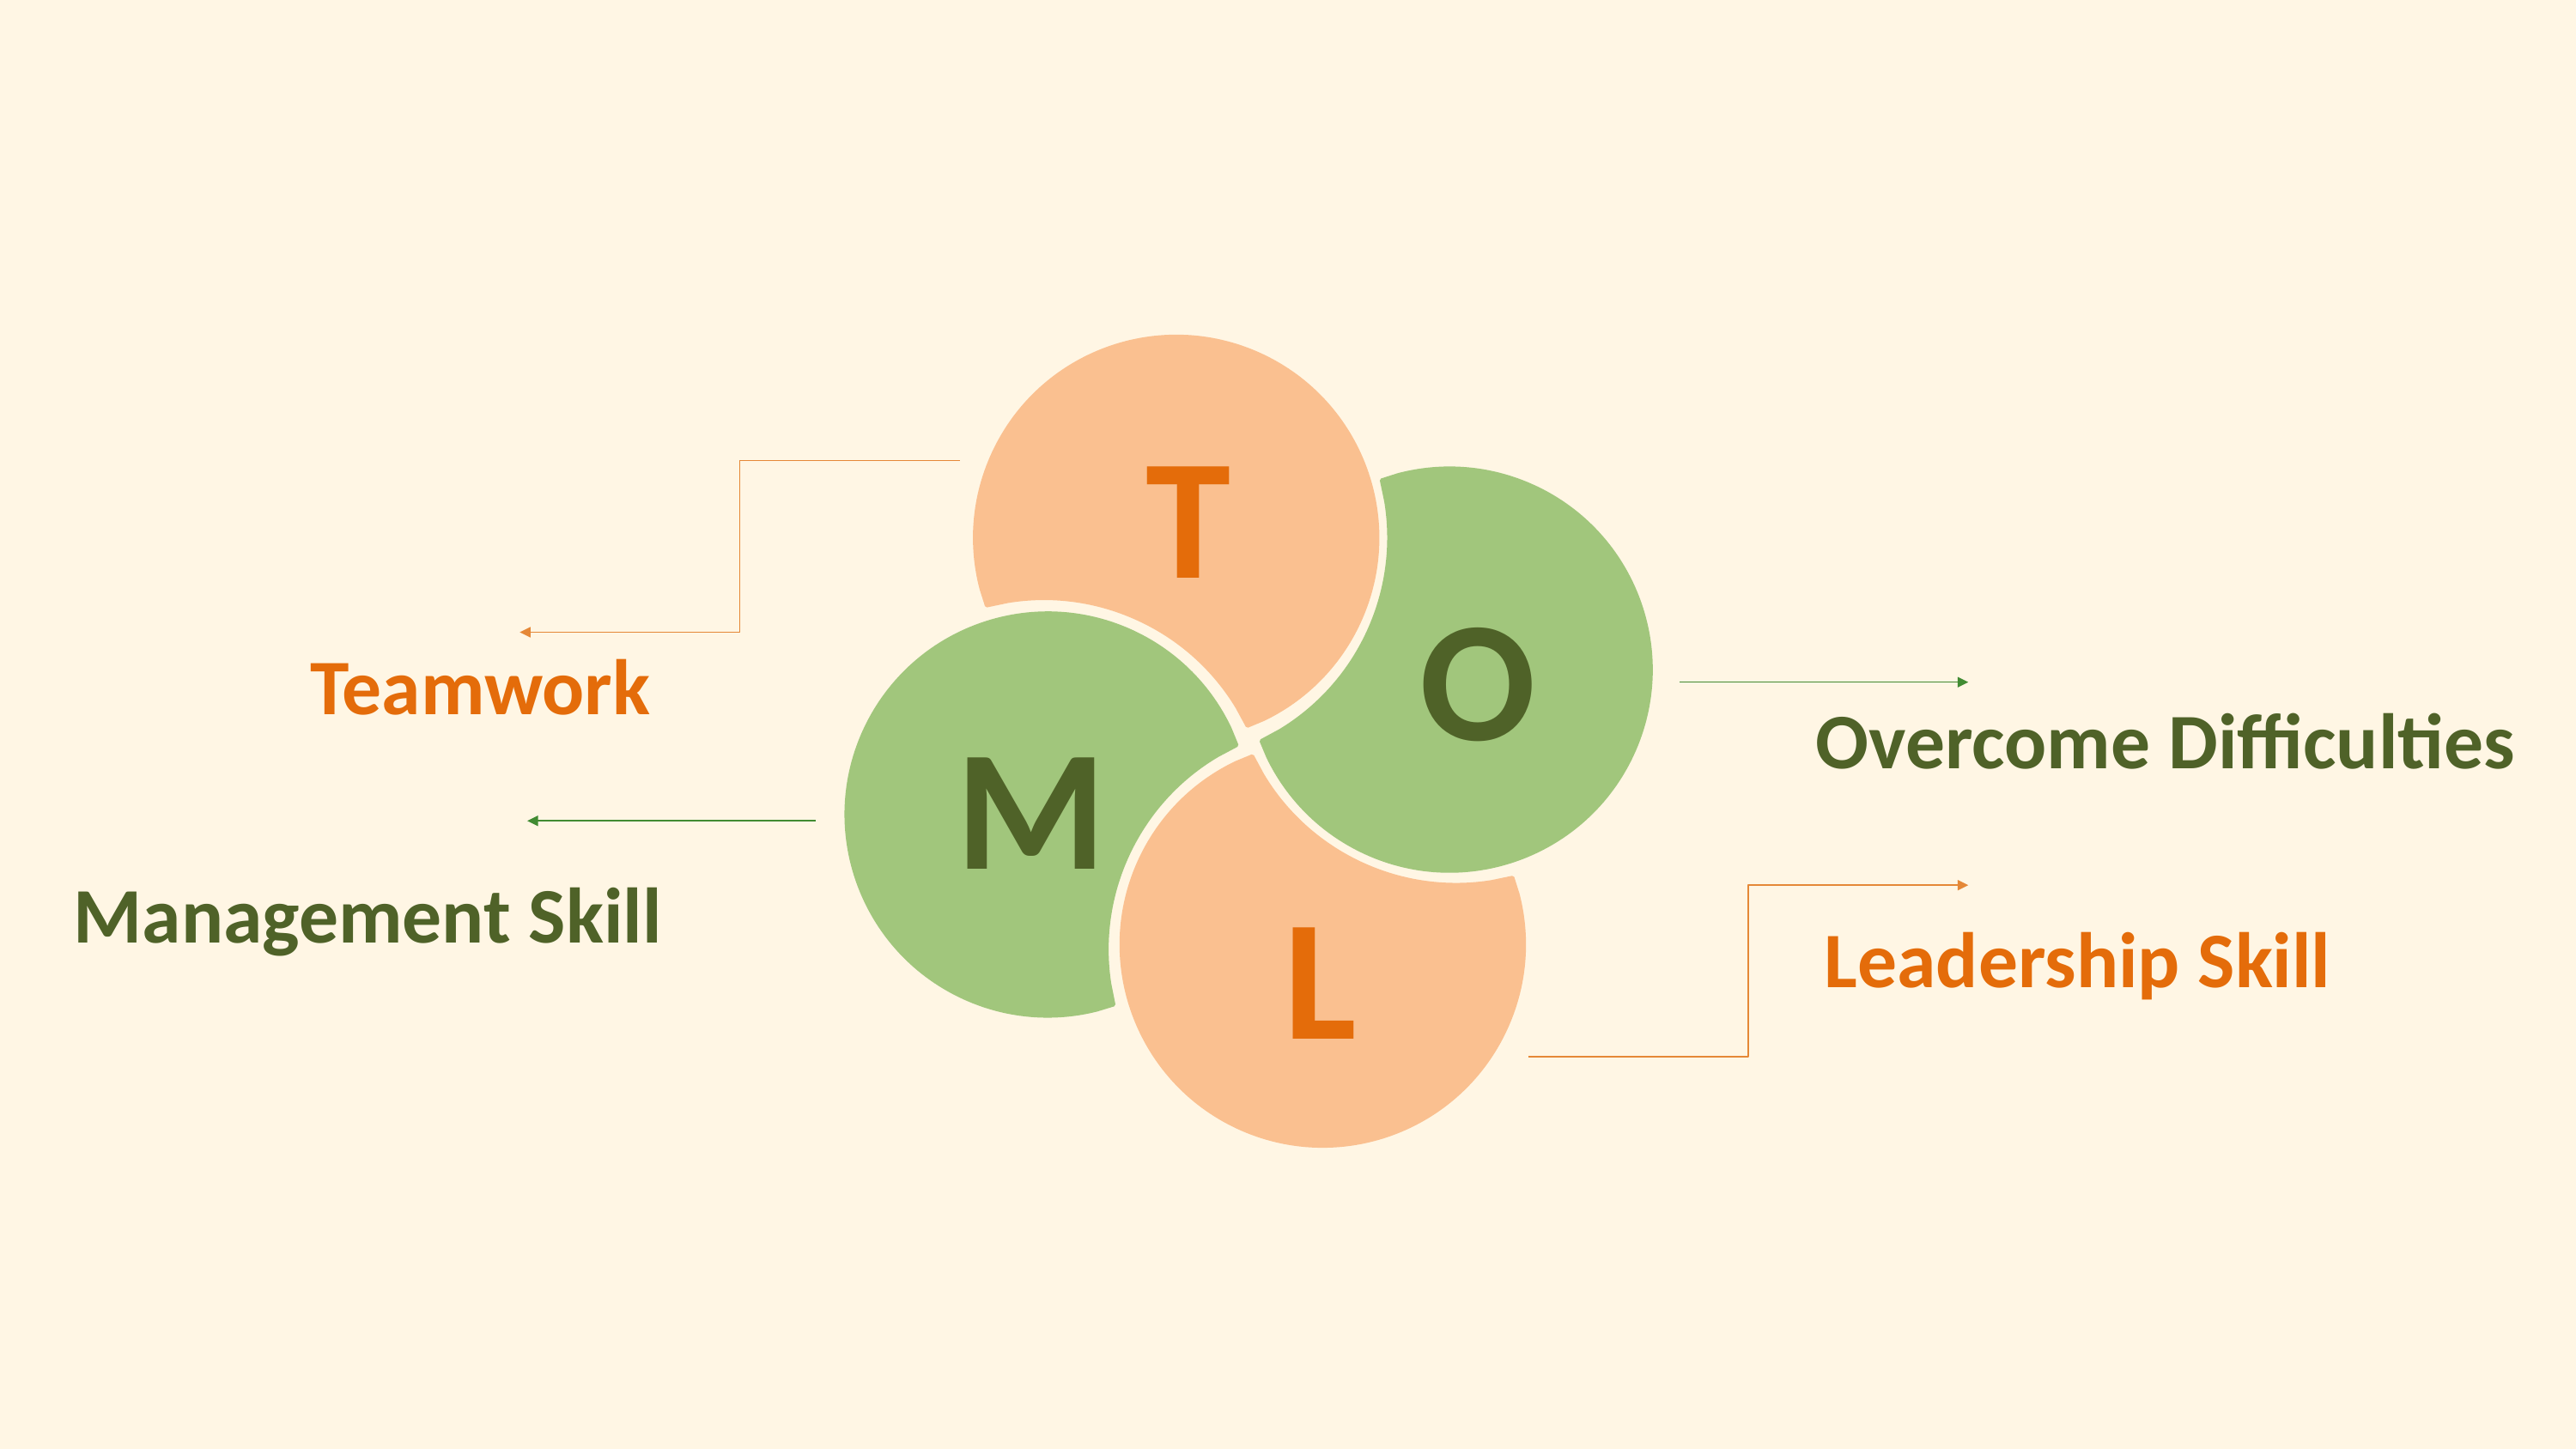

T

O

Teamwork
Overcome Difficulties
M

Management Skill
L
Leadership Skill